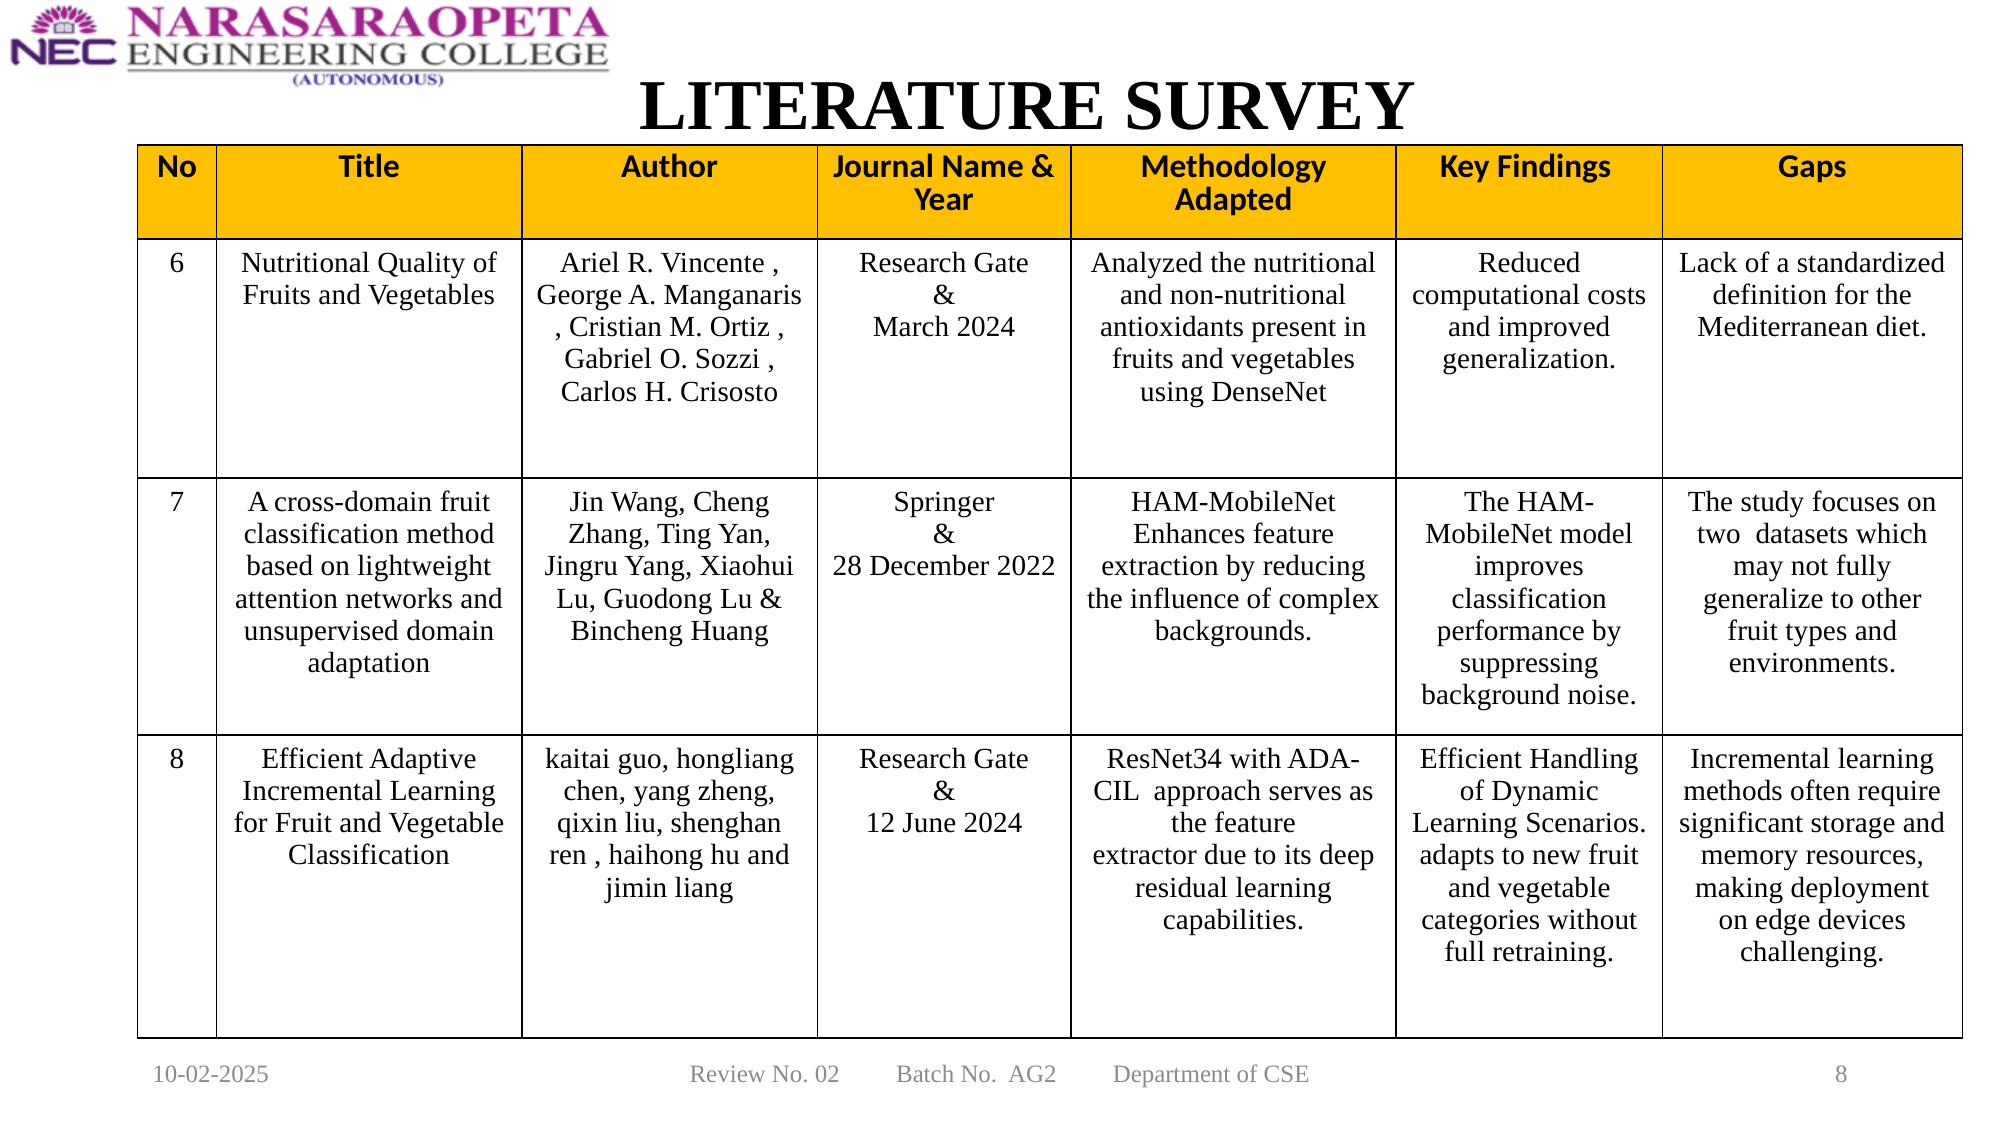

# LITERATURE SURVEY
| No | Title | Author | Journal Name & Year | Methodology Adapted | Key Findings | Gaps |
| --- | --- | --- | --- | --- | --- | --- |
| 6 | Nutritional Quality of Fruits and Vegetables | Ariel R. Vincente , George A. Manganaris , Cristian M. Ortiz , Gabriel O. Sozzi , Carlos H. Crisosto | Research Gate & March 2024 | Analyzed the nutritional and non-nutritional antioxidants present in fruits and vegetables using DenseNet | Reduced computational costs and improved generalization. | Lack of a standardized definition for the Mediterranean diet. |
| 7 | A cross-domain fruit classification method based on lightweight attention networks and unsupervised domain adaptation | Jin Wang, Cheng Zhang, Ting Yan, Jingru Yang, Xiaohui Lu, Guodong Lu & Bincheng Huang | Springer & 28 December 2022 | HAM-MobileNet Enhances feature extraction by reducing the influence of complex backgrounds. | The HAM-MobileNet model improves classification performance by suppressing background noise. | The study focuses on two datasets which may not fully generalize to other fruit types and environments. |
| 8 | Efficient Adaptive Incremental Learning for Fruit and Vegetable Classification | kaitai guo, hongliang chen, yang zheng, qixin liu, shenghan ren , haihong hu and jimin liang | Research Gate & 12 June 2024 | ResNet34 with ADA-CIL approach serves as the feature extractor due to its deep residual learning capabilities. | Efficient Handling of Dynamic Learning Scenarios. adapts to new fruit and vegetable categories without full retraining. | Incremental learning methods often require significant storage and memory resources, making deployment on edge devices challenging. |

10-02-2025
Review No. 02         Batch No.  AG2         Department of CSE
8